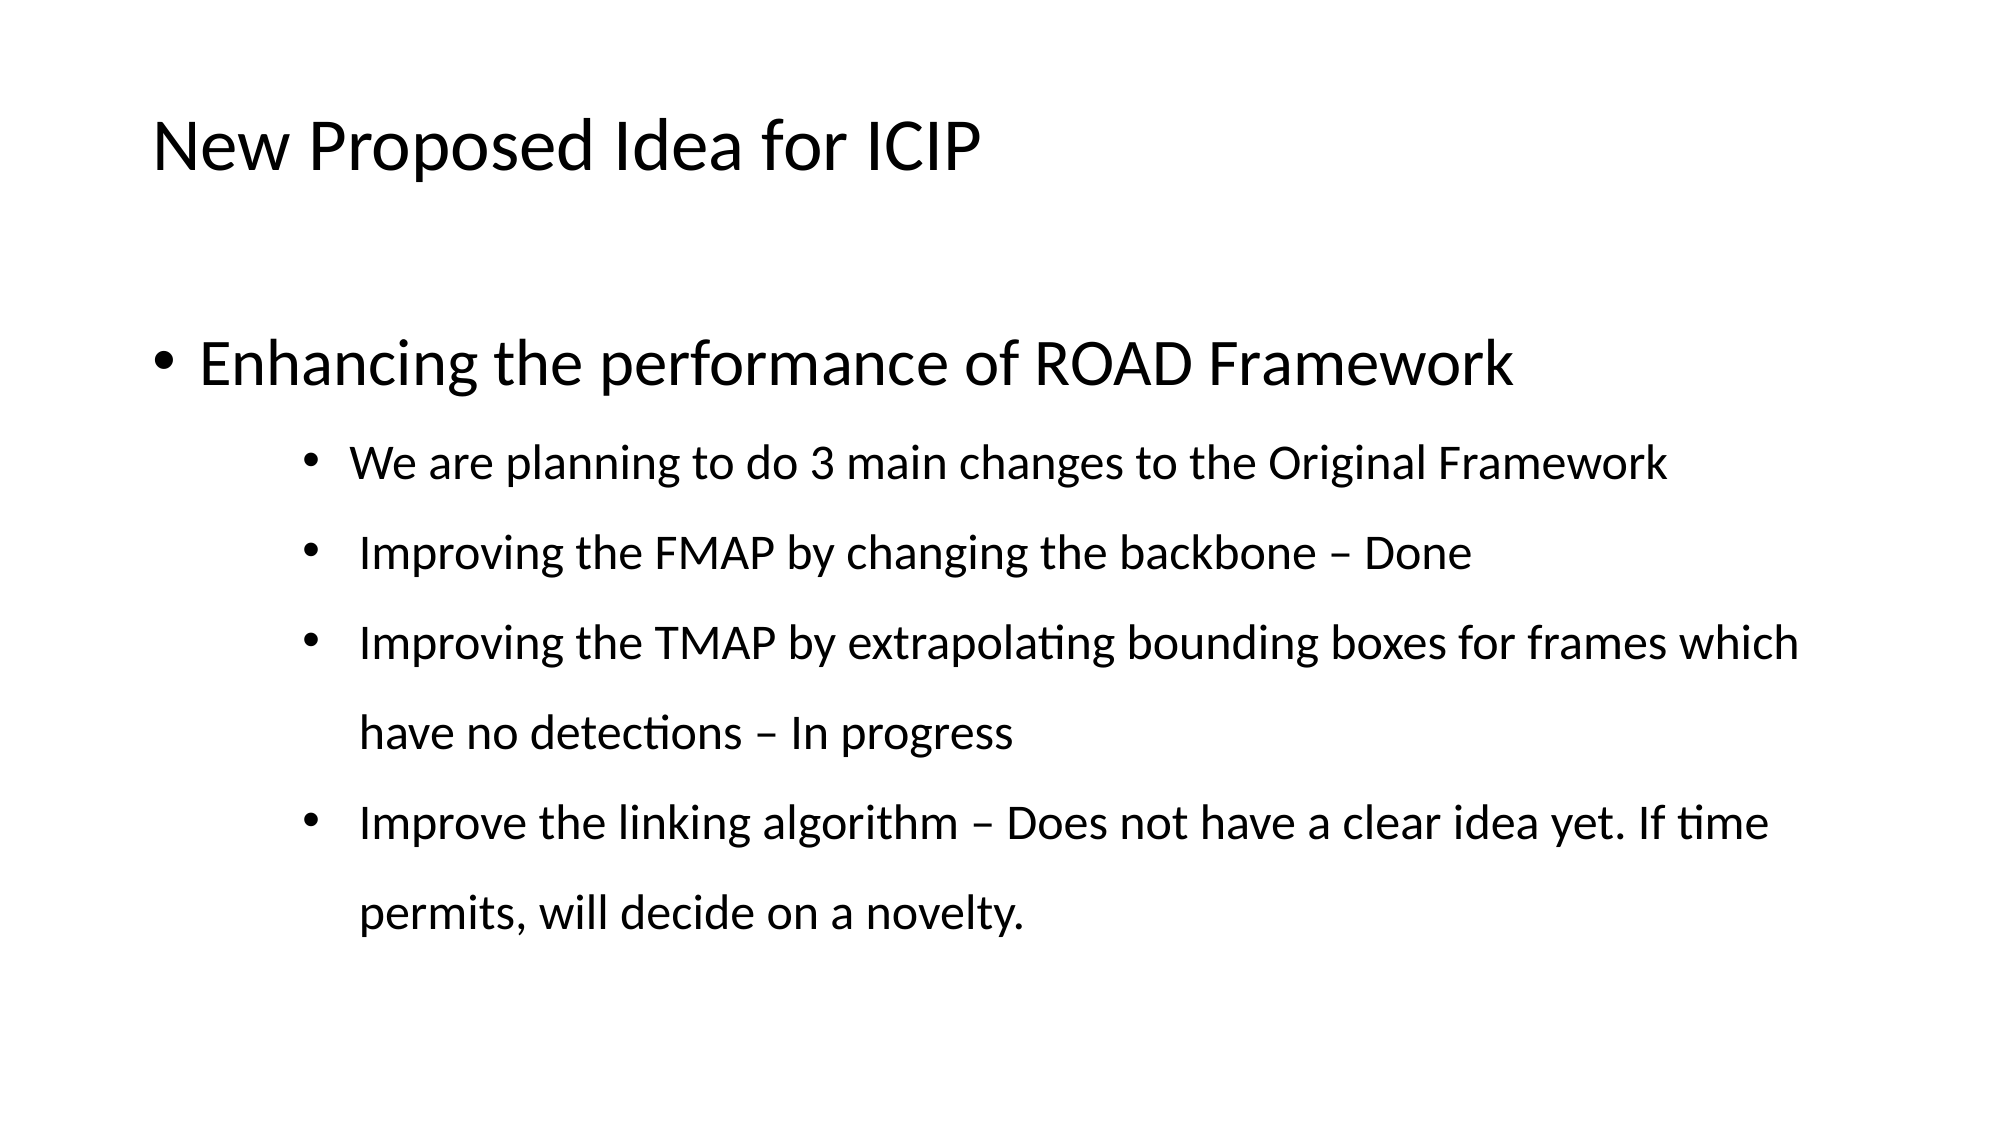

# New Proposed Idea for ICIP
Enhancing the performance of ROAD Framework
We are planning to do 3 main changes to the Original Framework
Improving the FMAP by changing the backbone – Done
Improving the TMAP by extrapolating bounding boxes for frames which have no detections – In progress
Improve the linking algorithm – Does not have a clear idea yet. If time permits, will decide on a novelty.